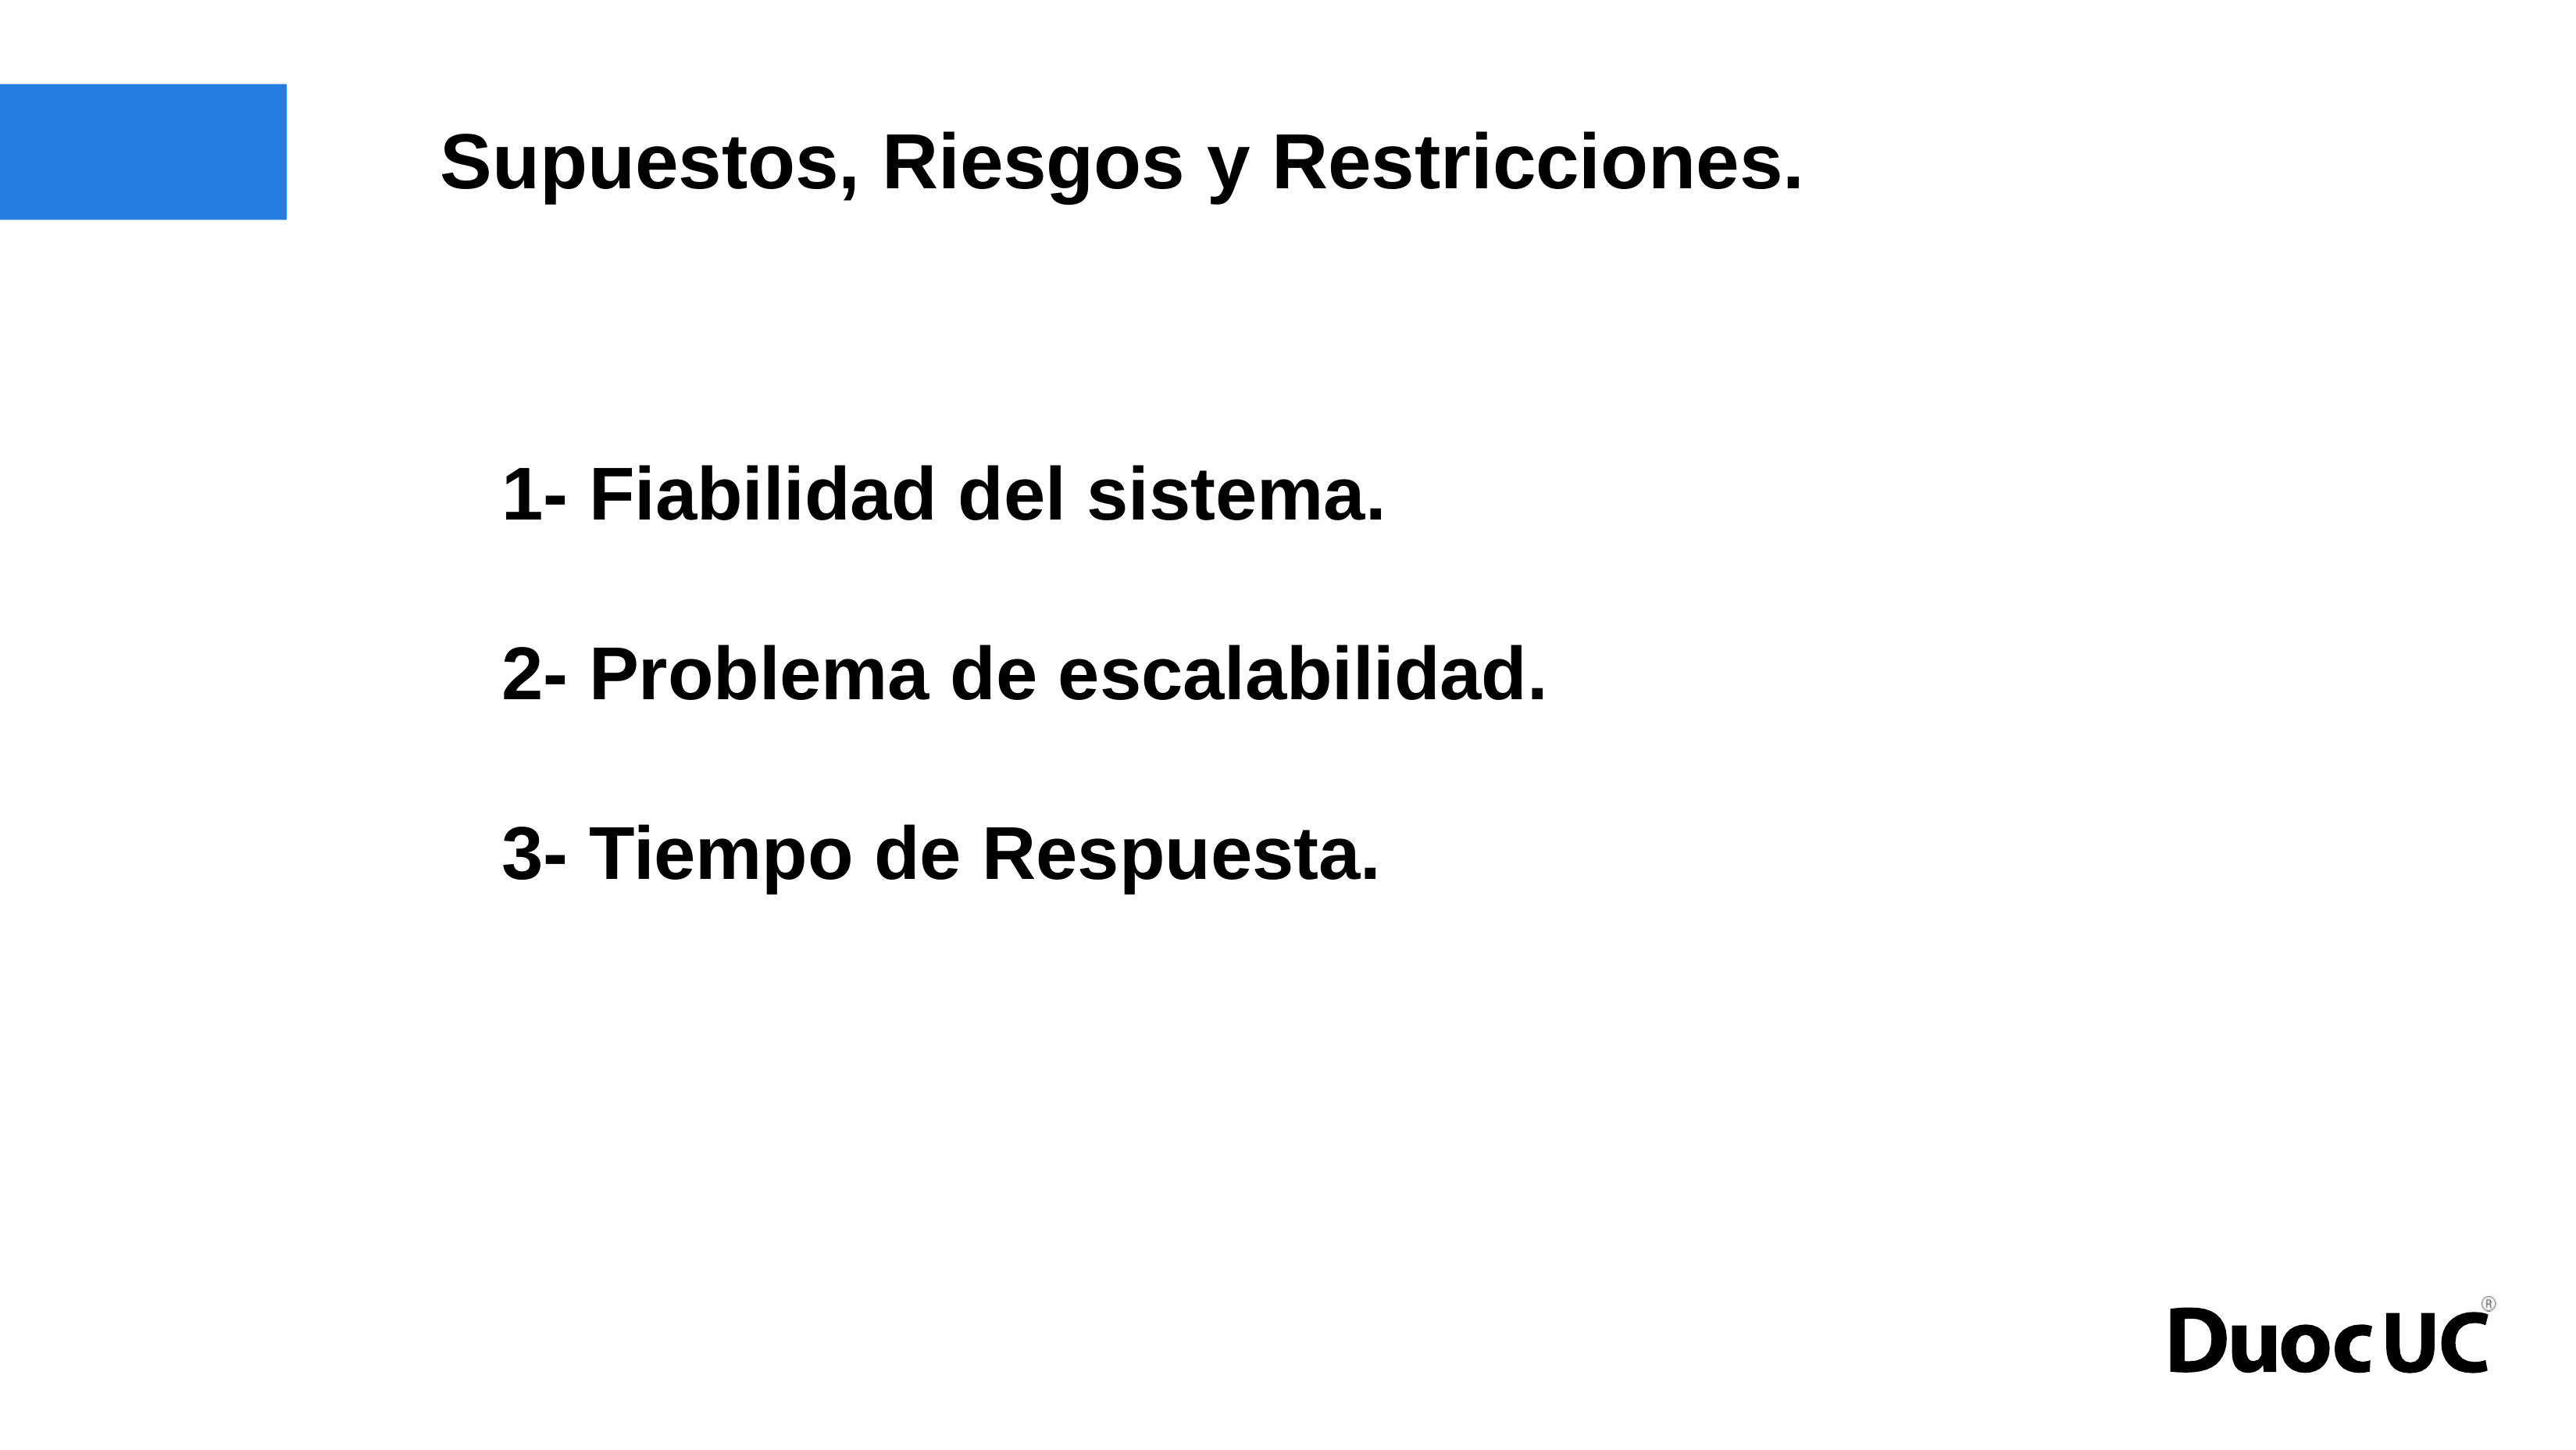

# Supuestos, Riesgos y Restricciones.
1- Fiabilidad del sistema.

2- Problema de escalabilidad.

3- Tiempo de Respuesta.